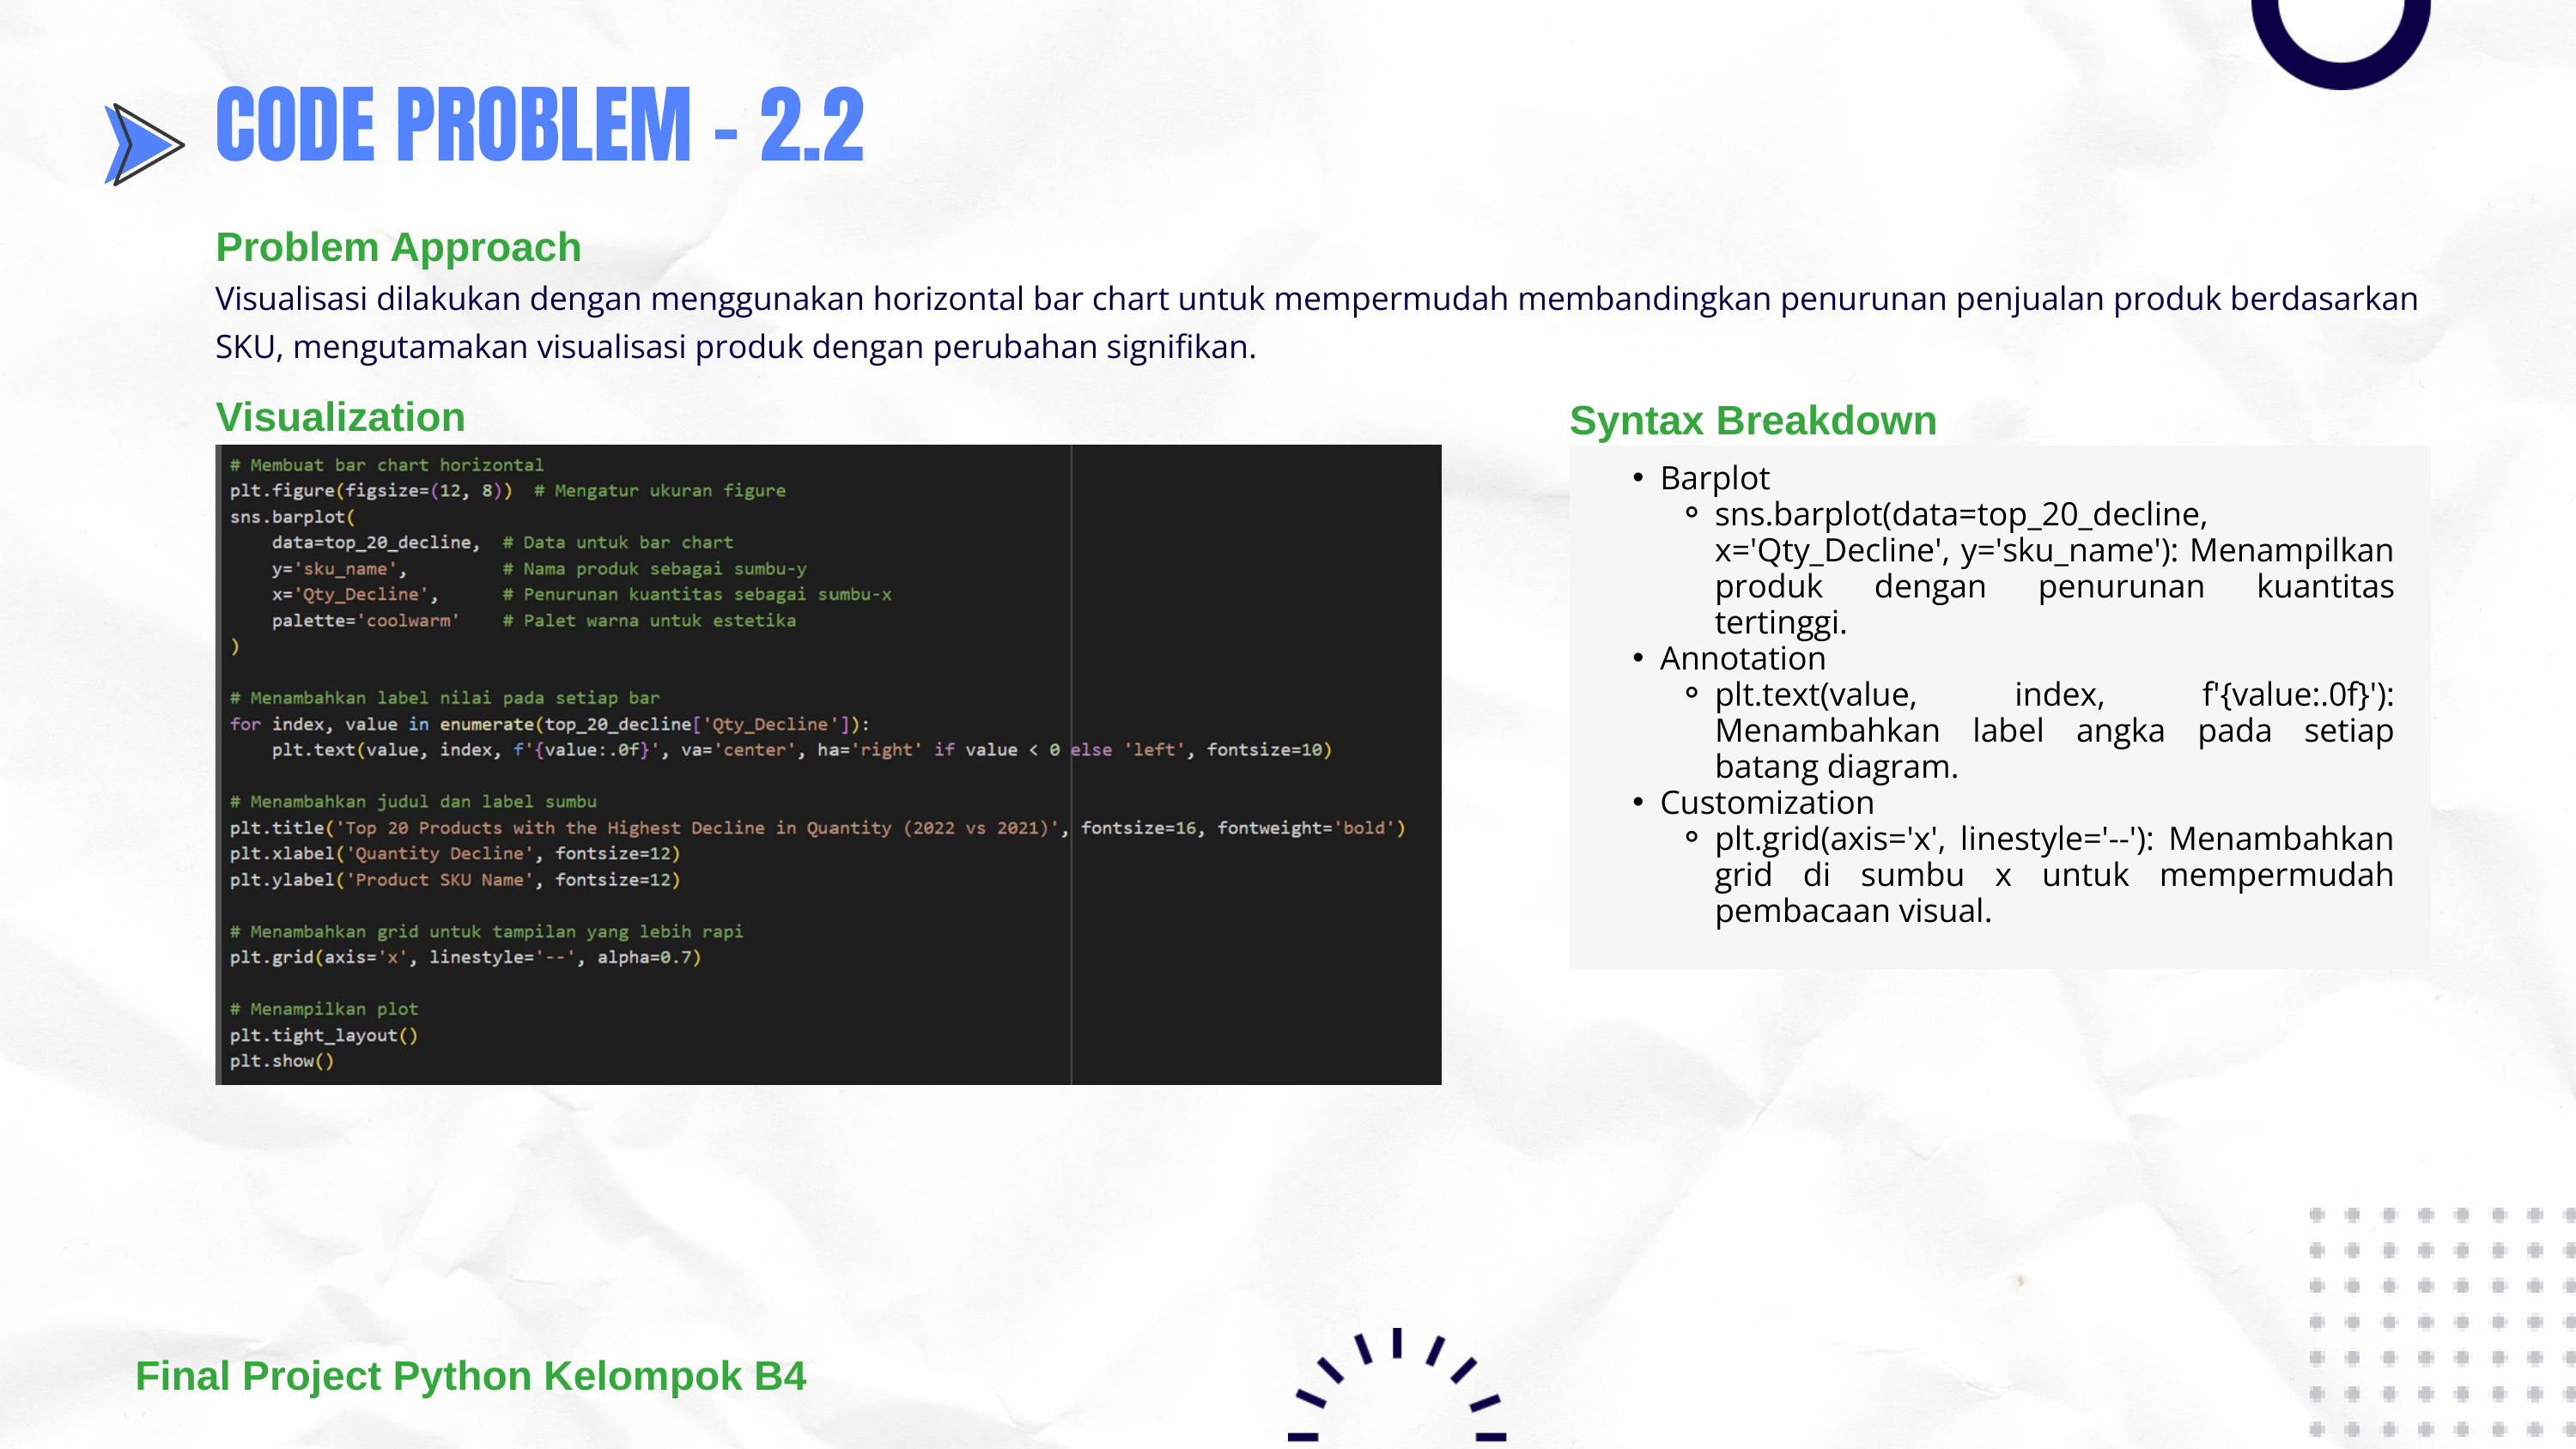

CODE PROBLEM - 2.2

Problem Approach
Visualisasi dilakukan dengan menggunakan horizontal bar chart untuk mempermudah membandingkan penurunan penjualan produk berdasarkan SKU, mengutamakan visualisasi produk dengan perubahan signifikan.
Visualization
Syntax Breakdown

Barplot
sns.barplot(data=top_20_decline, x='Qty_Decline', y='sku_name'): Menampilkan produk dengan penurunan kuantitas tertinggi.
Annotation
plt.text(value, index, f'{value:.0f}'): Menambahkan label angka pada setiap batang diagram.
Customization
plt.grid(axis='x', linestyle='--'): Menambahkan grid di sumbu x untuk mempermudah pembacaan visual.

Final Project Python Kelompok B4